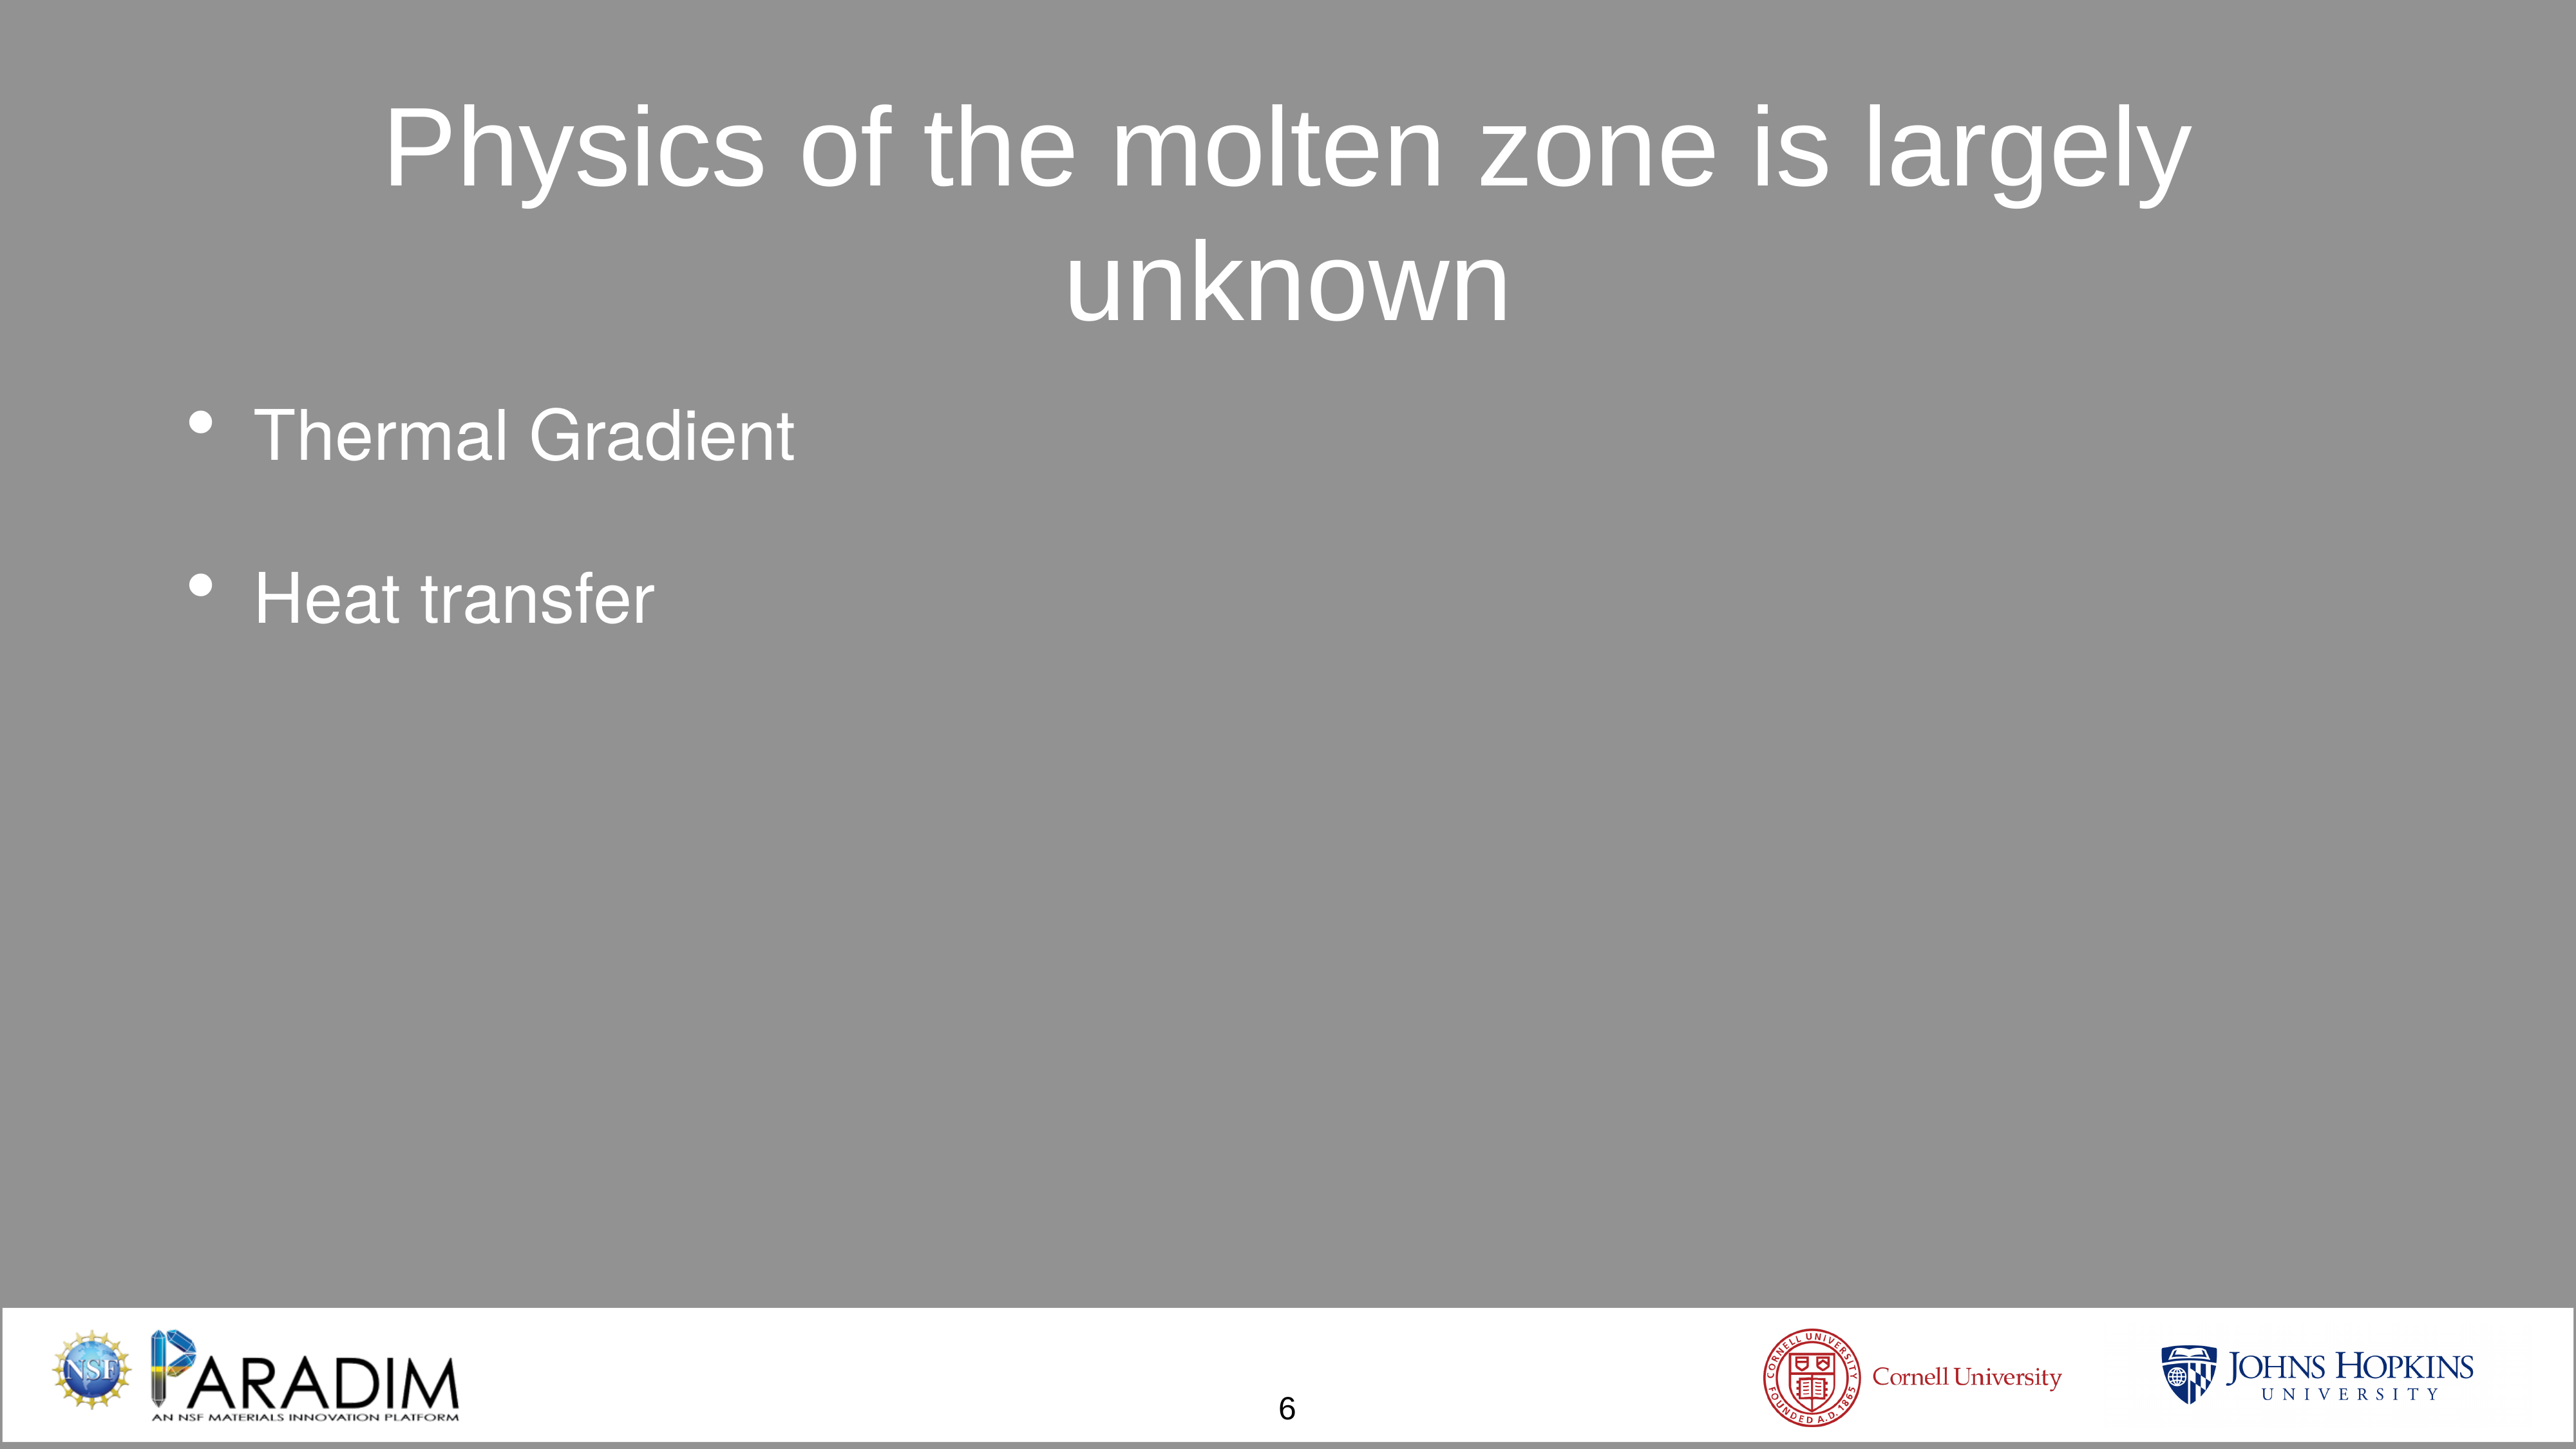

Physics of the molten zone is largely unknown
Thermal Gradient
Heat transfer
6